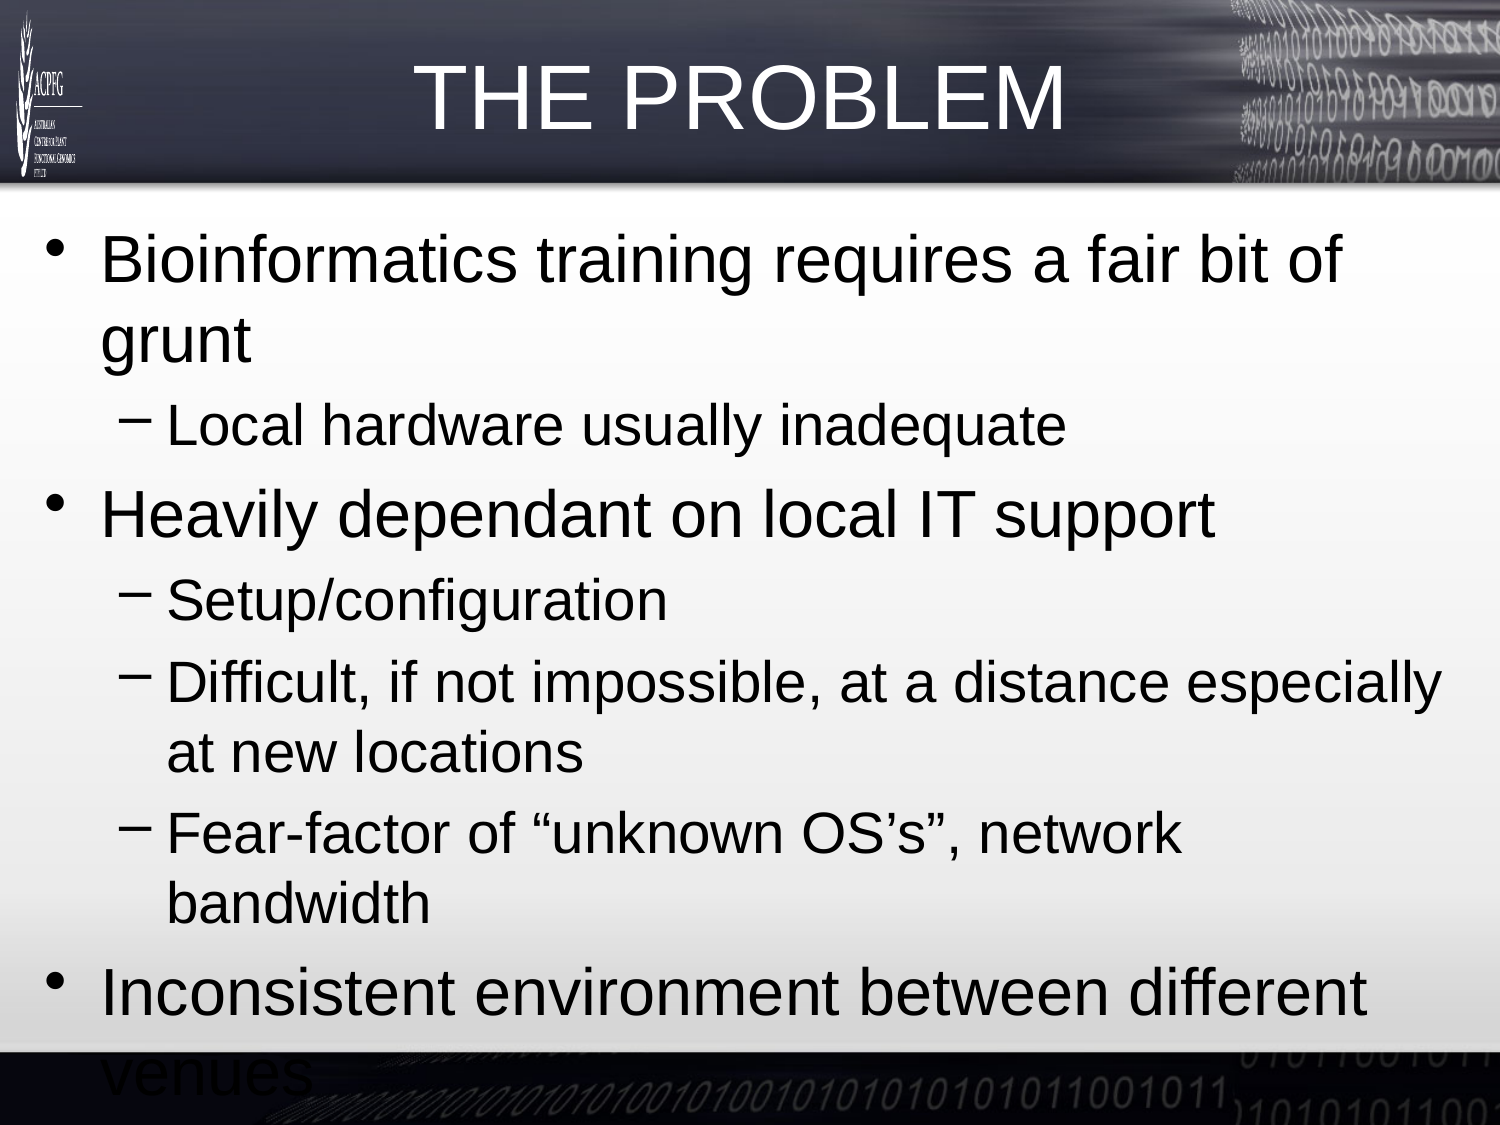

# The Problem
Bioinformatics training requires a fair bit of grunt
Local hardware usually inadequate
Heavily dependant on local IT support
Setup/configuration
Difficult, if not impossible, at a distance especially at new locations
Fear-factor of “unknown OS’s”, network bandwidth
Inconsistent environment between different venues